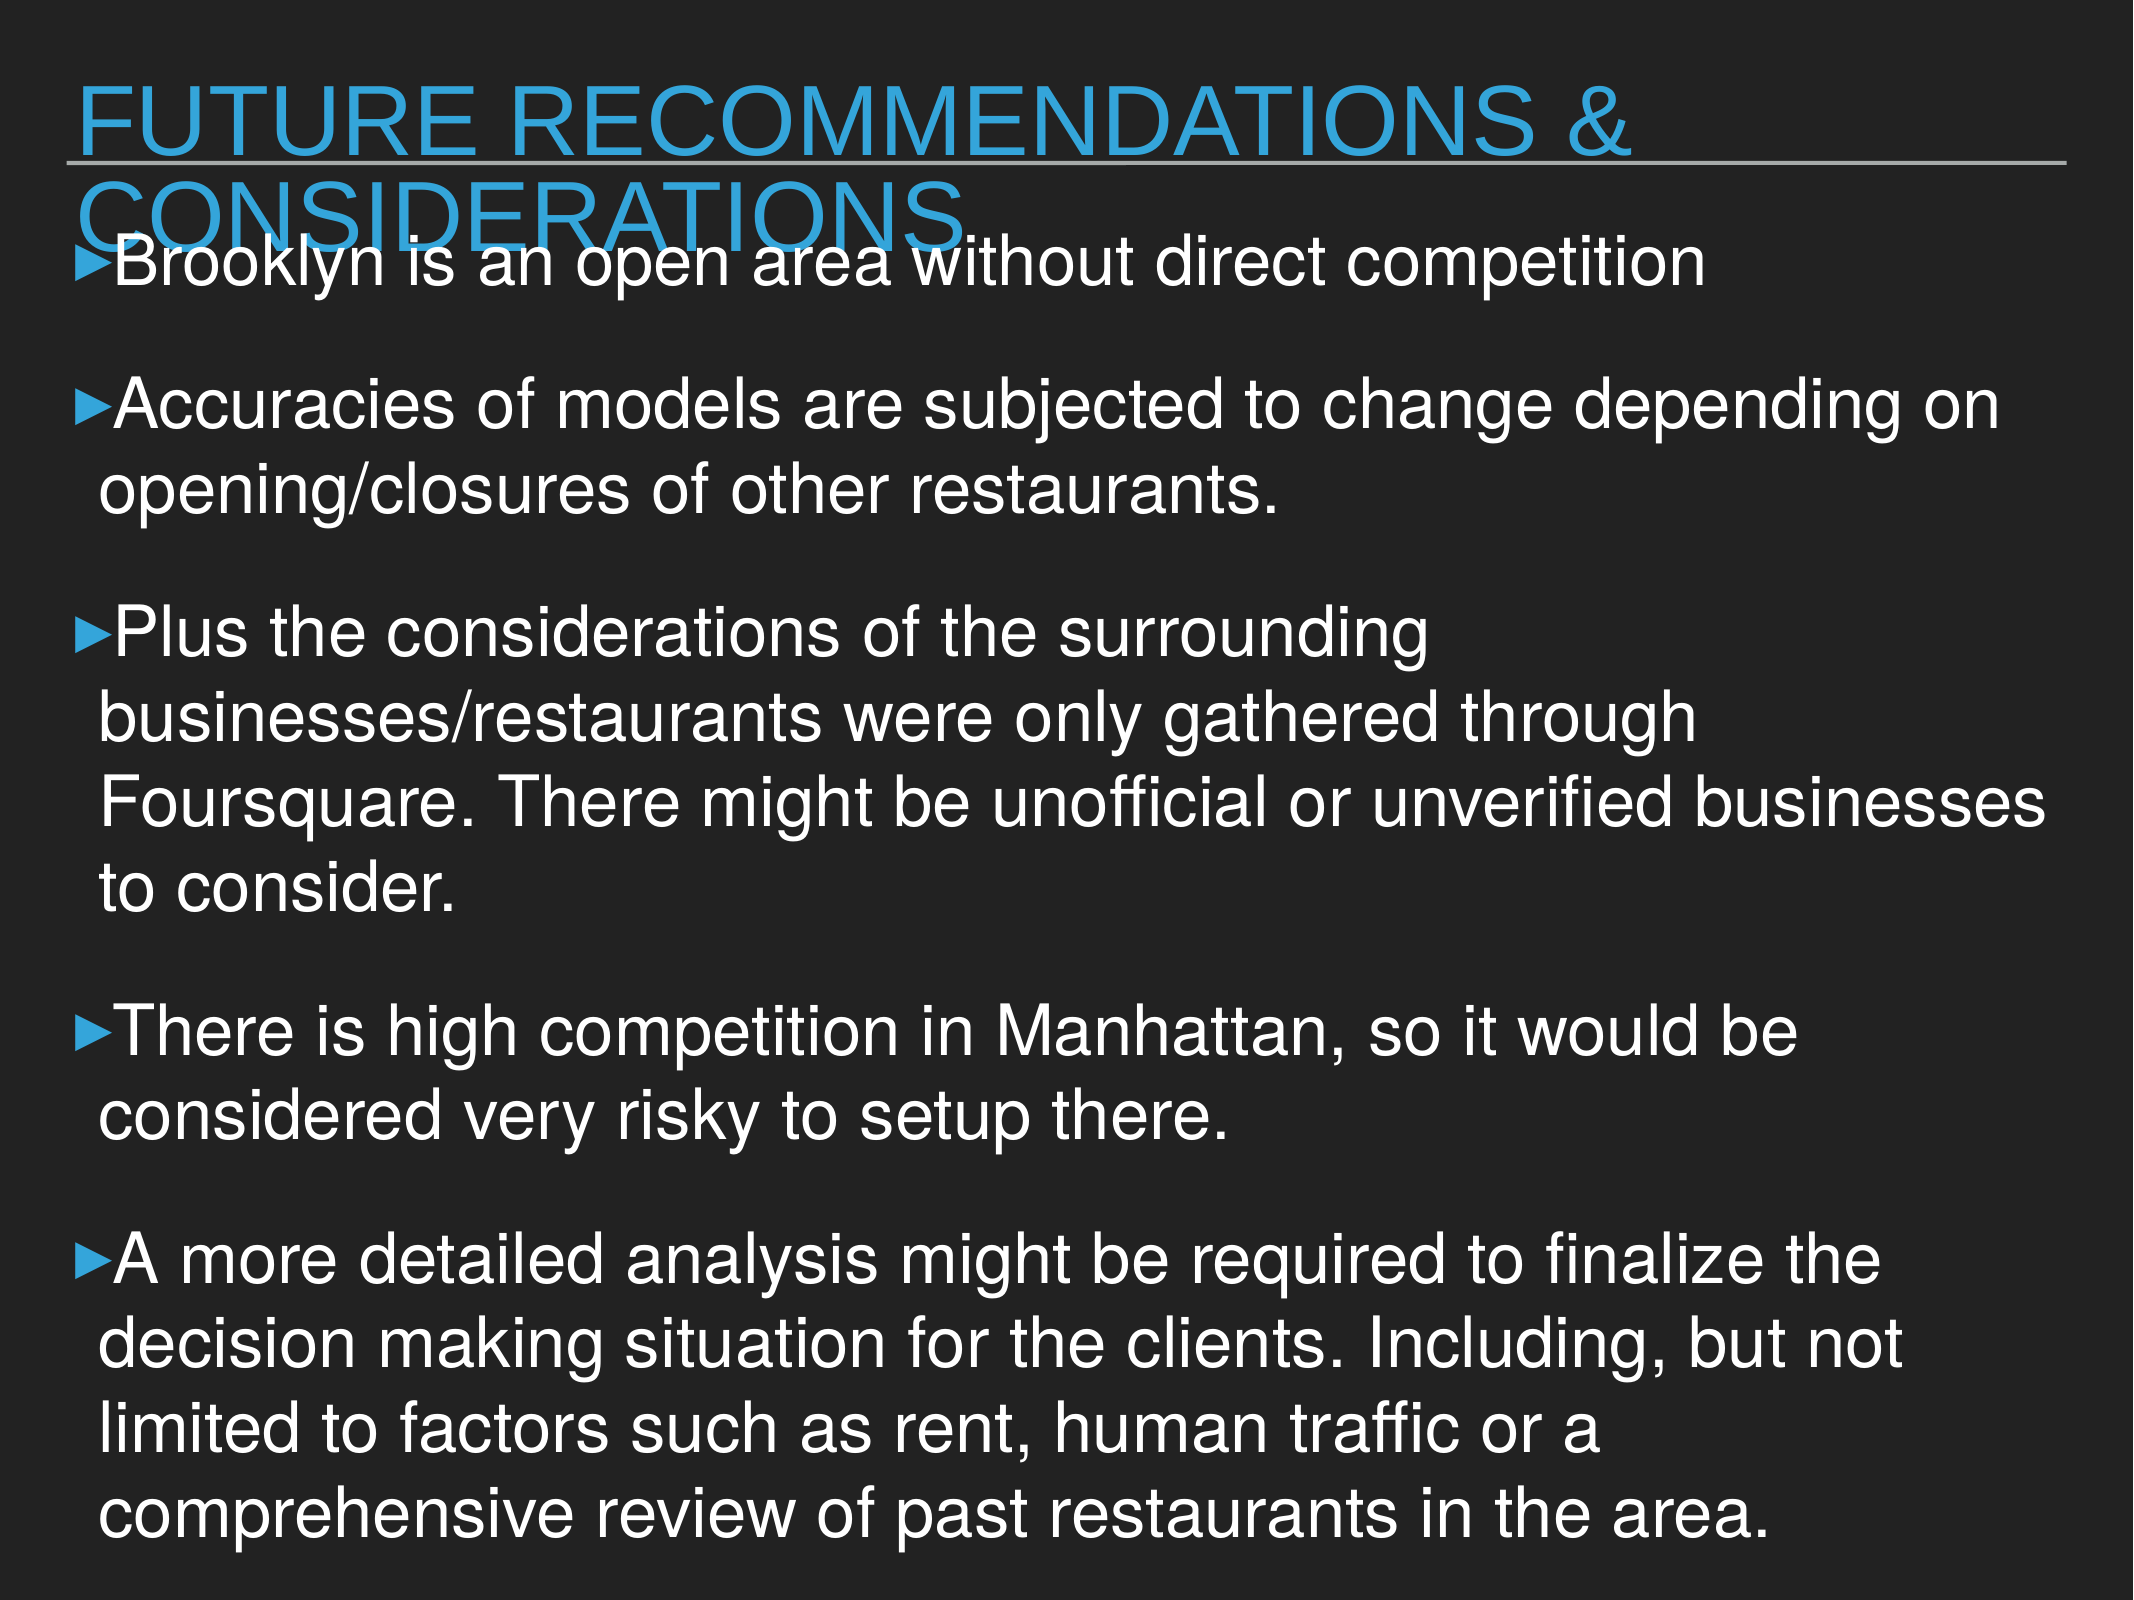

# Future recommendations & considerations
Brooklyn is an open area without direct competition
Accuracies of models are subjected to change depending on opening/closures of other restaurants.
Plus the considerations of the surrounding businesses/restaurants were only gathered through Foursquare. There might be unofficial or unverified businesses to consider.
There is high competition in Manhattan, so it would be considered very risky to setup there.
A more detailed analysis might be required to finalize the decision making situation for the clients. Including, but not limited to factors such as rent, human traffic or a comprehensive review of past restaurants in the area.